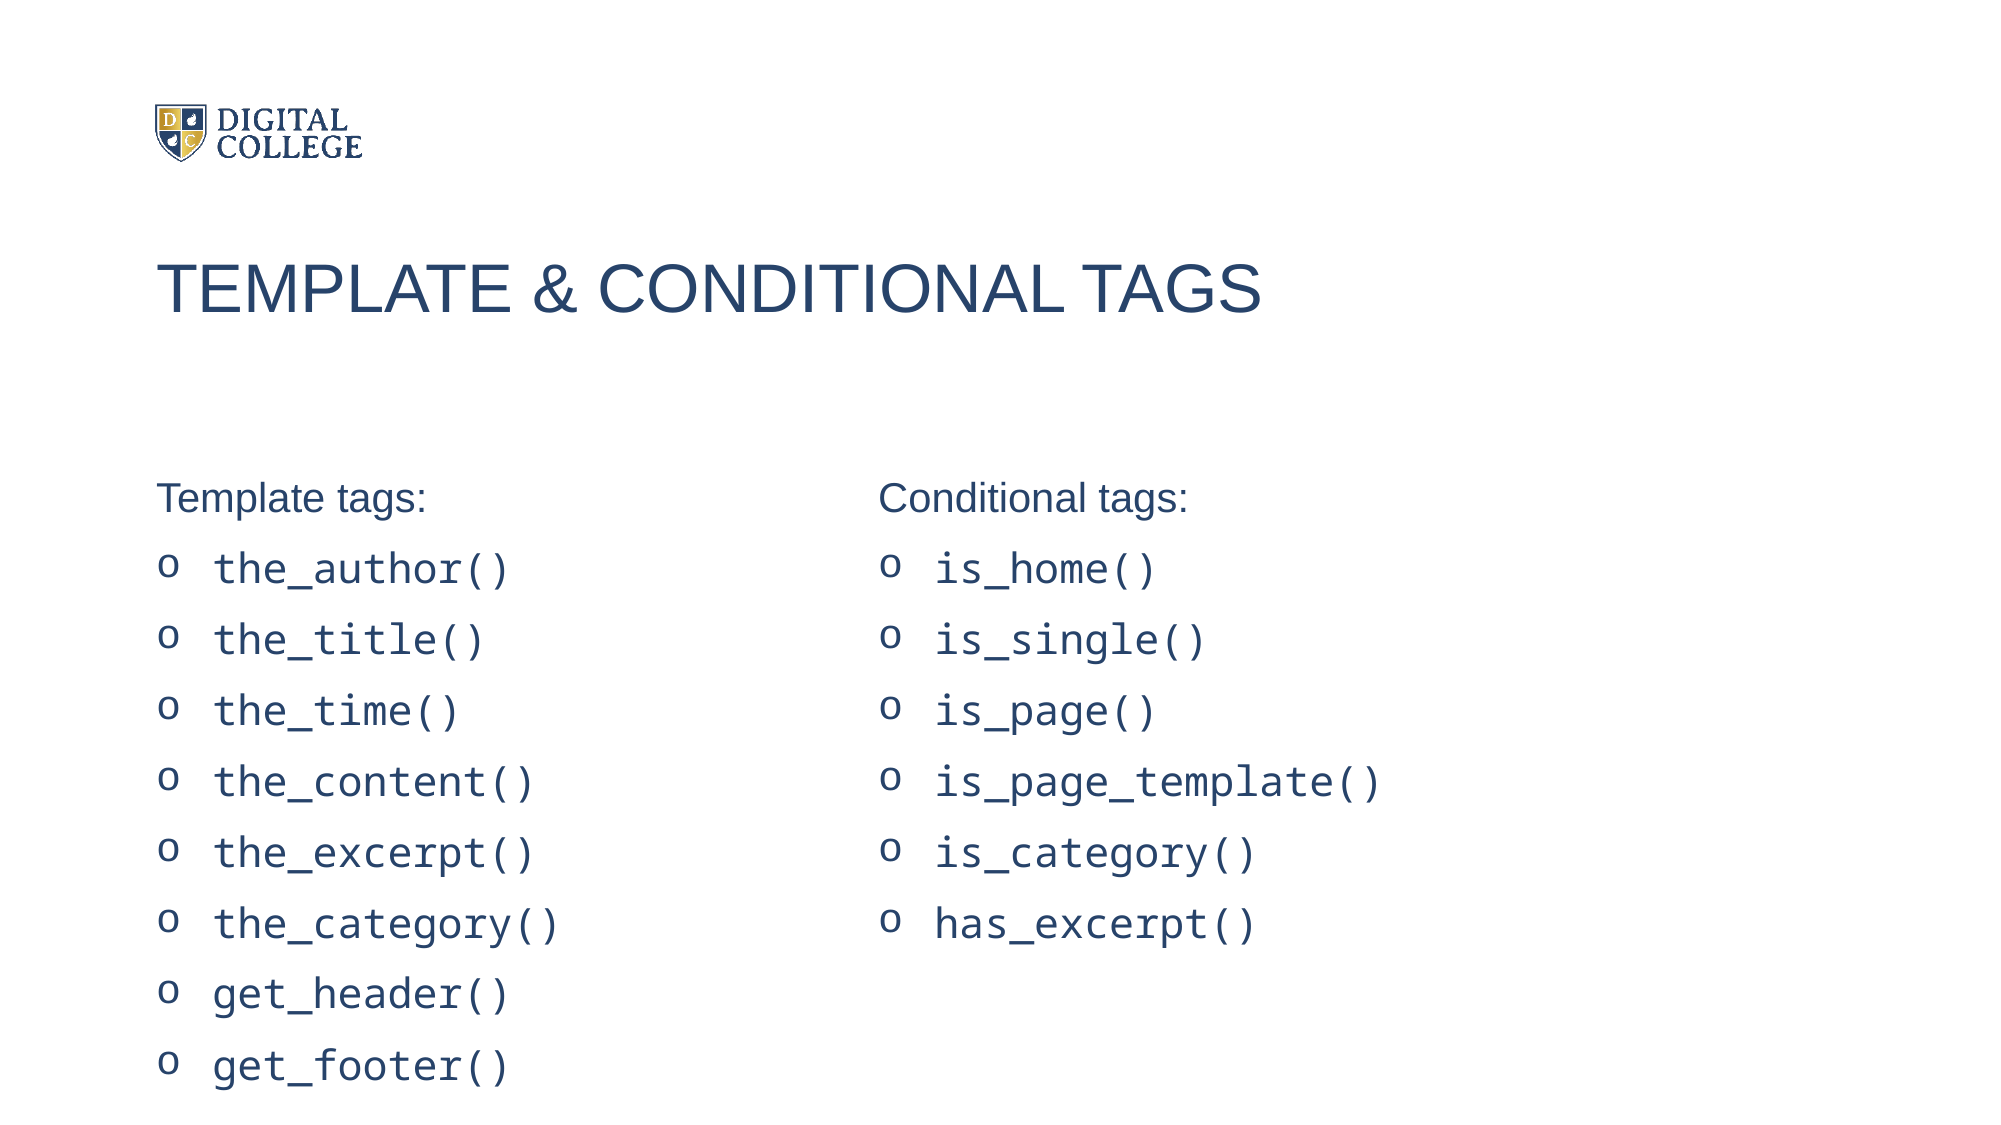

# TEMPLATE & CONDITIONAL TAGS
Conditional tags:
is_home()
is_single()
is_page()
is_page_template()
is_category()
has_excerpt()

Template tags:
the_author()
the_title()
the_time()
the_content()
the_excerpt()
the_category()
get_header()
get_footer()